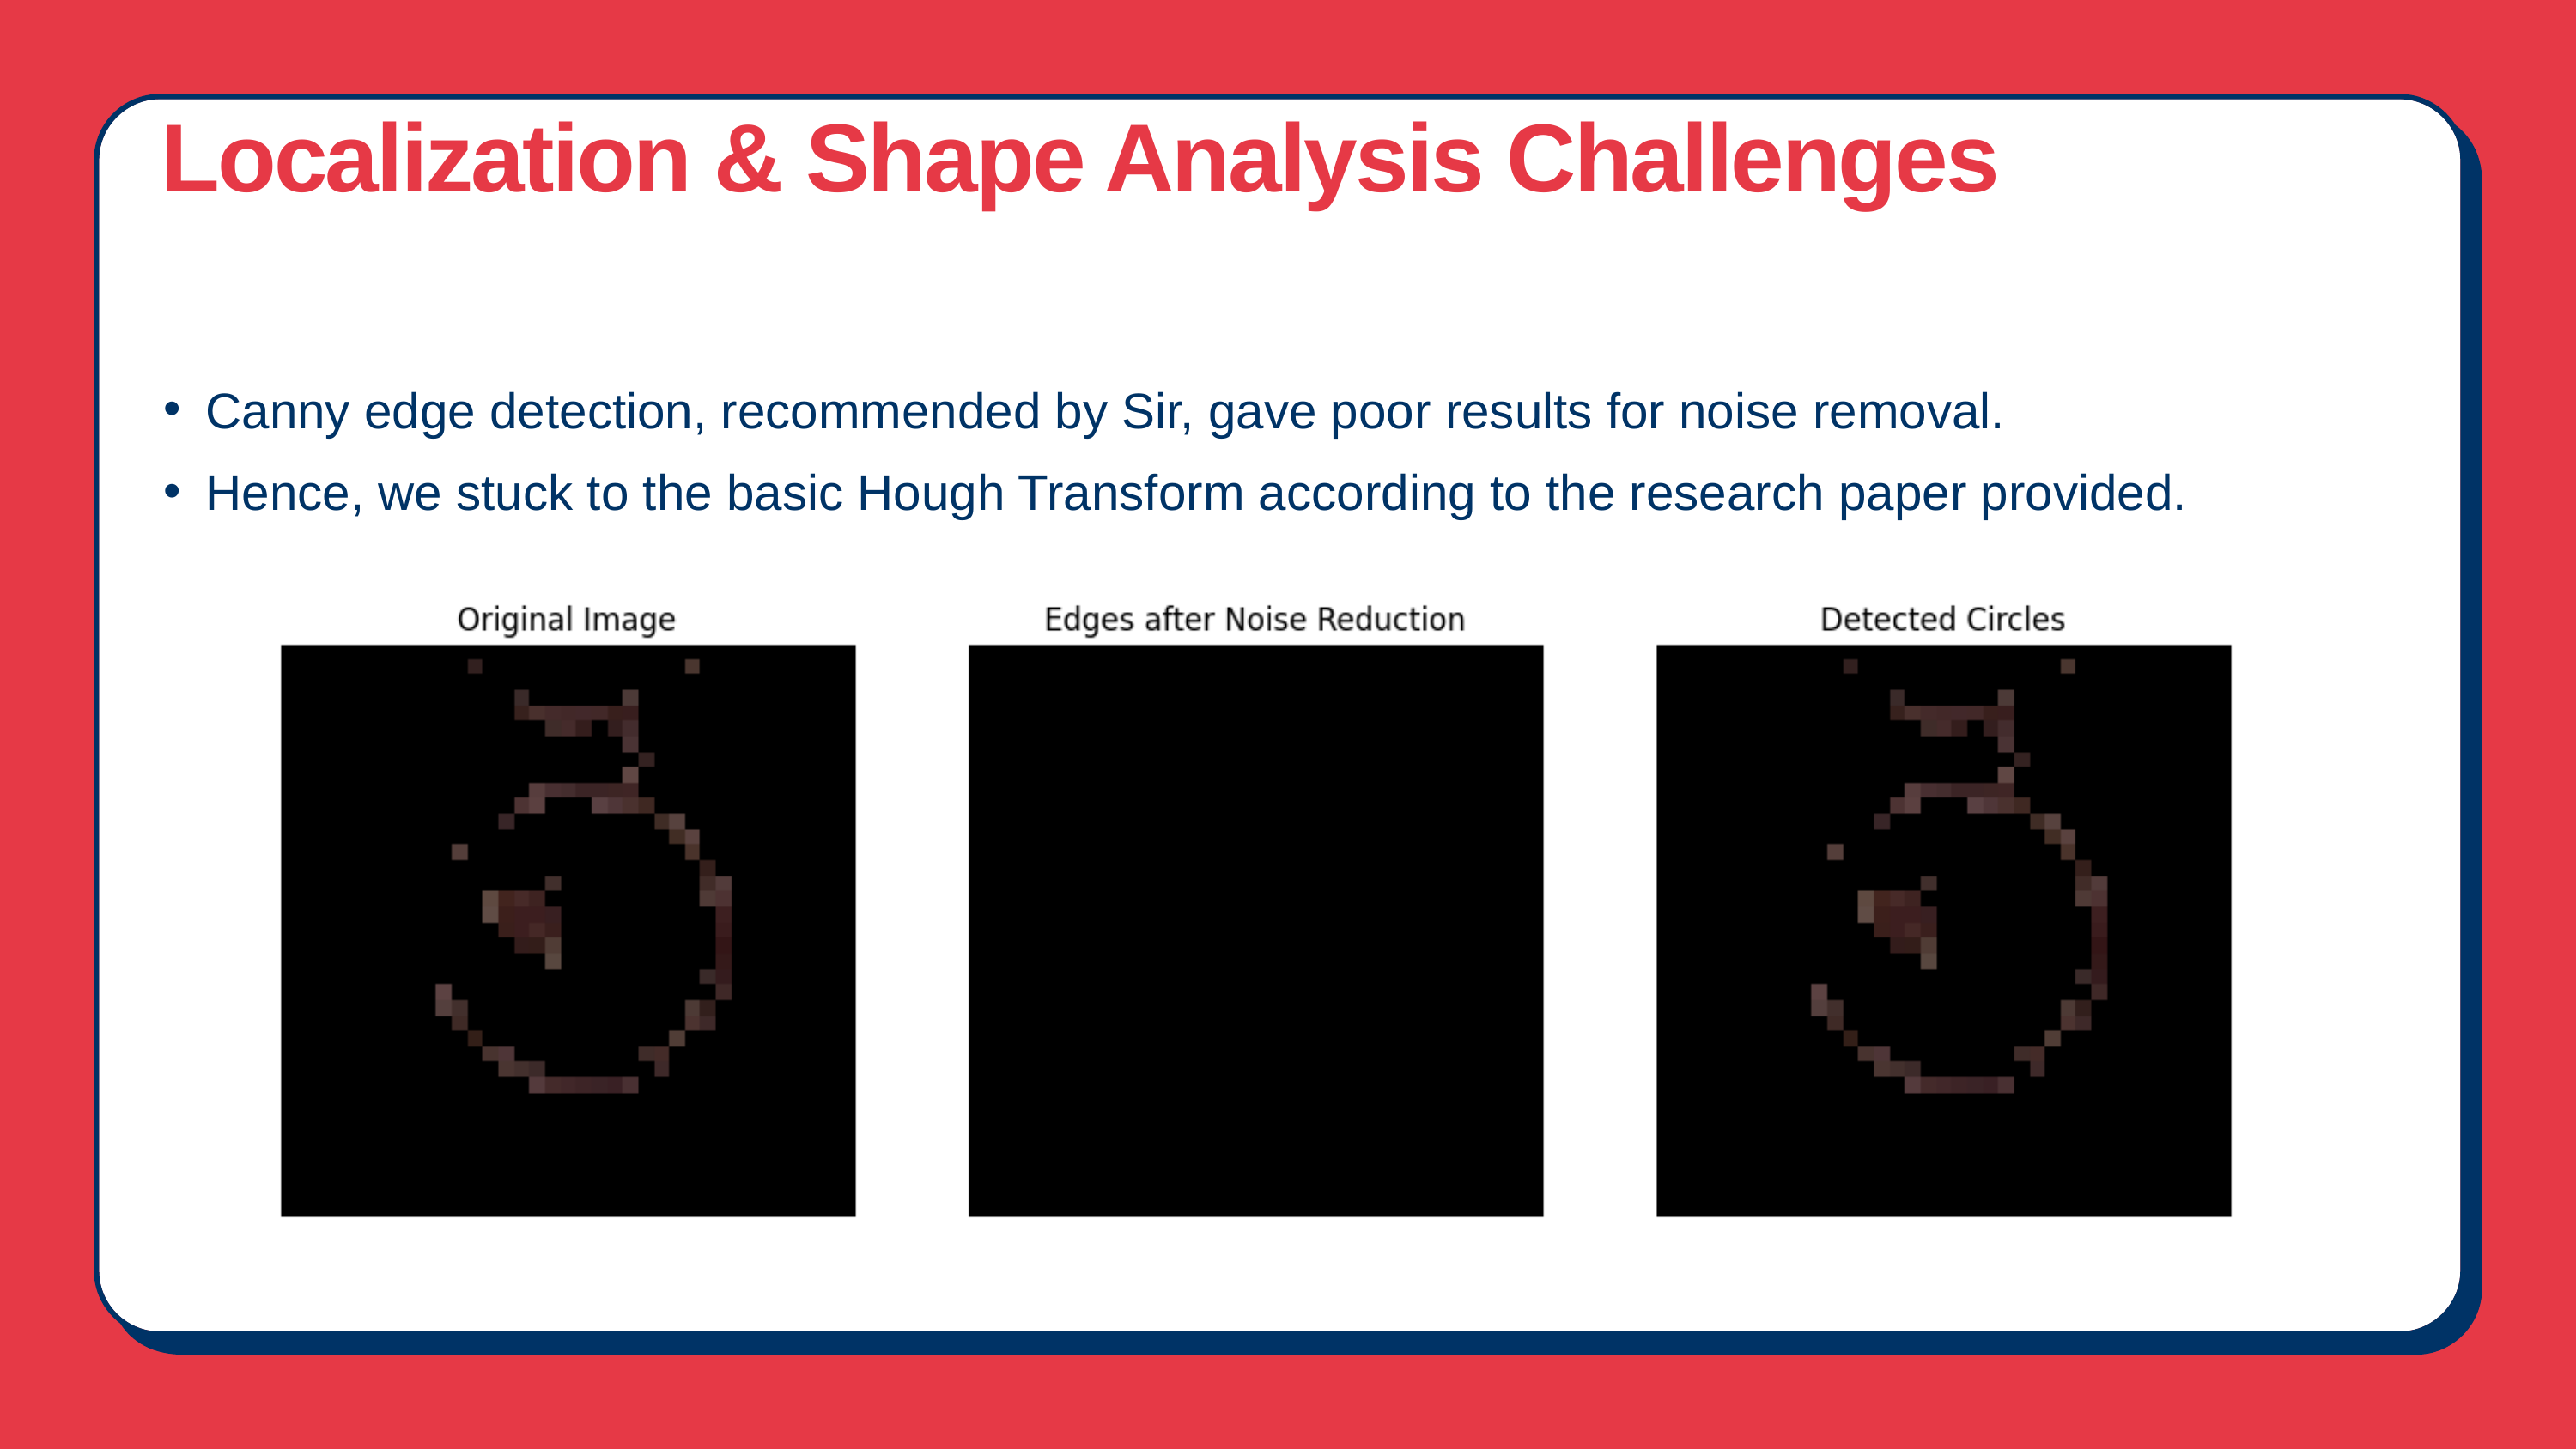

Localization & Shape Analysis Challenges
Canny edge detection, recommended by Sir, gave poor results for noise removal.
Hence, we stuck to the basic Hough Transform according to the research paper provided.